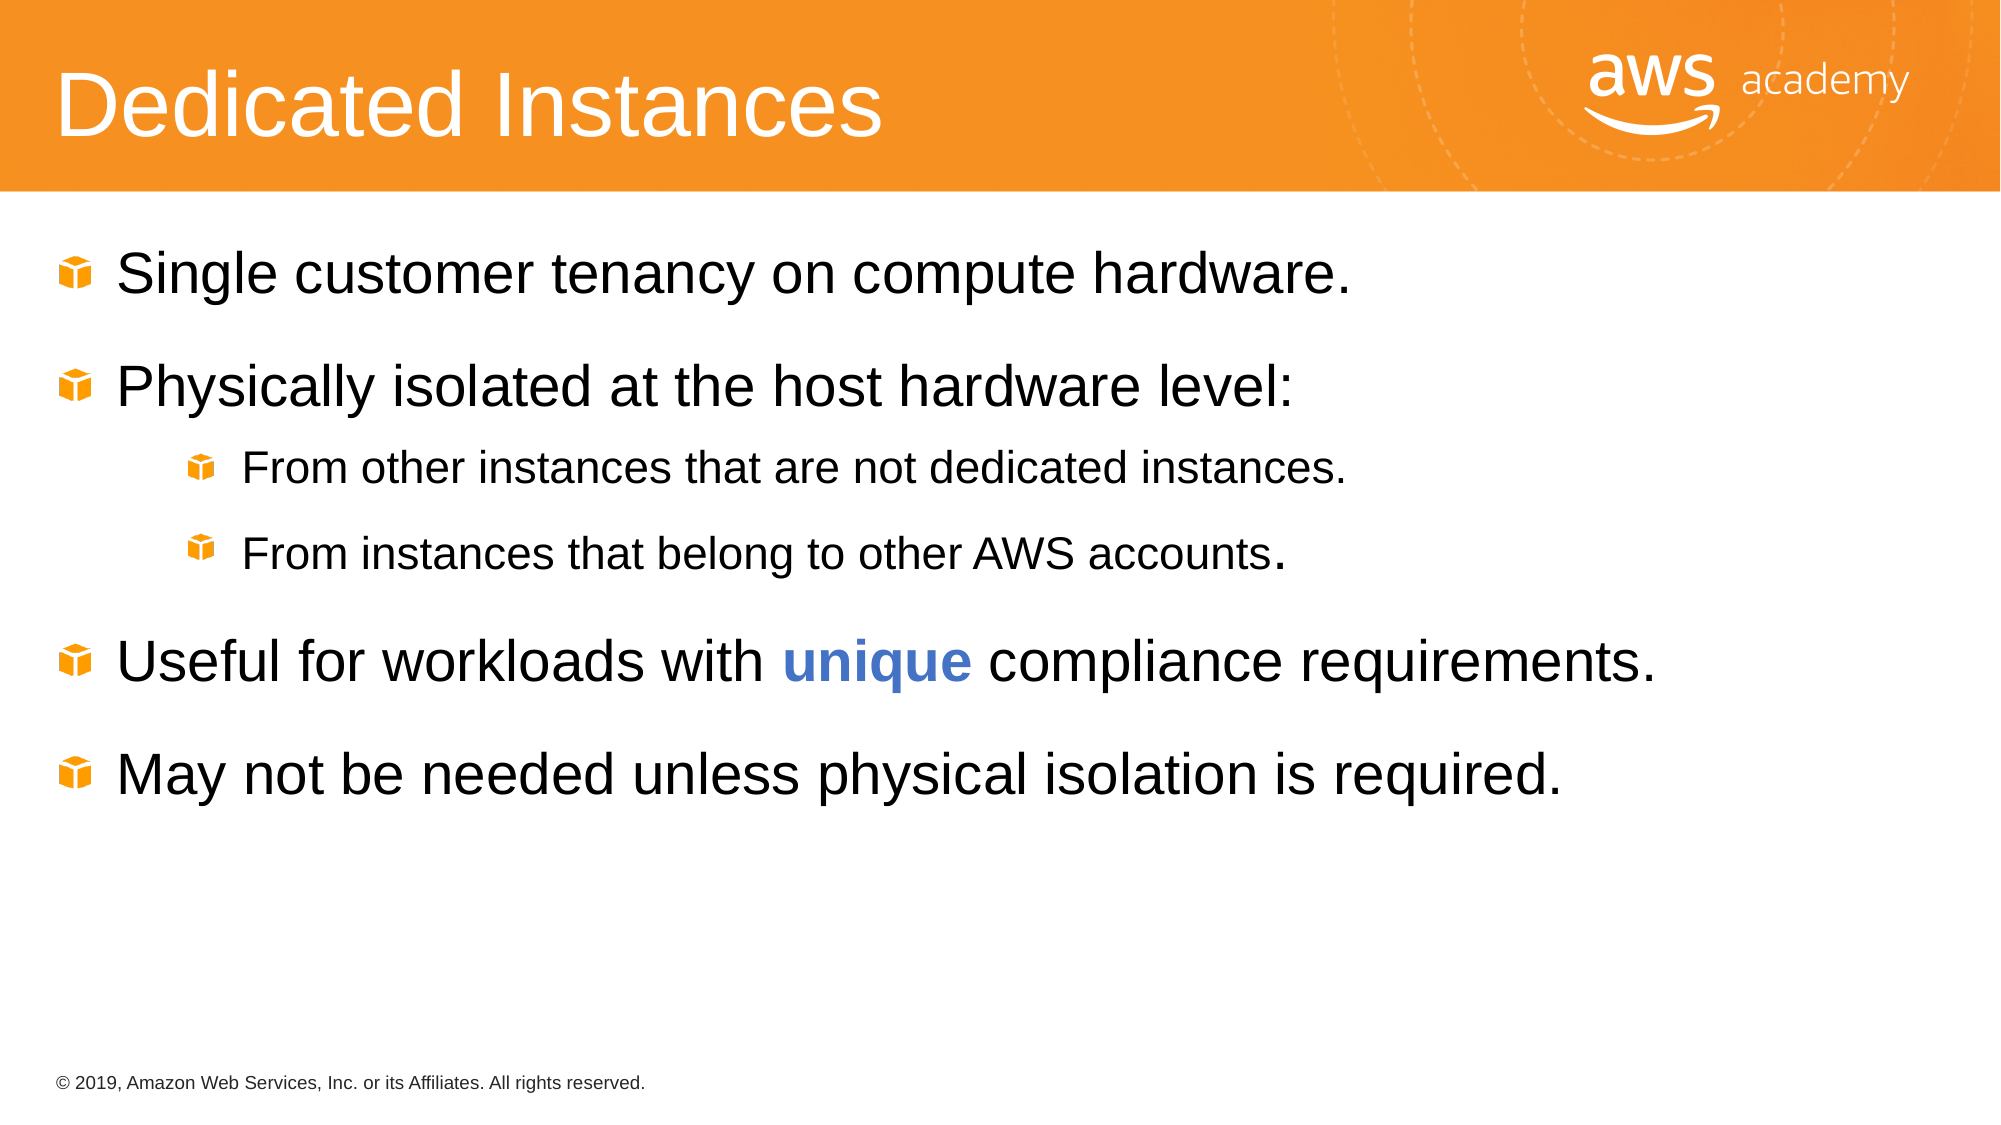

# Dedicated Instances
Single customer tenancy on compute hardware.
Physically isolated at the host hardware level:
From other instances that are not dedicated instances.
From instances that belong to other AWS accounts.
Useful for workloads with unique compliance requirements.
May not be needed unless physical isolation is required.